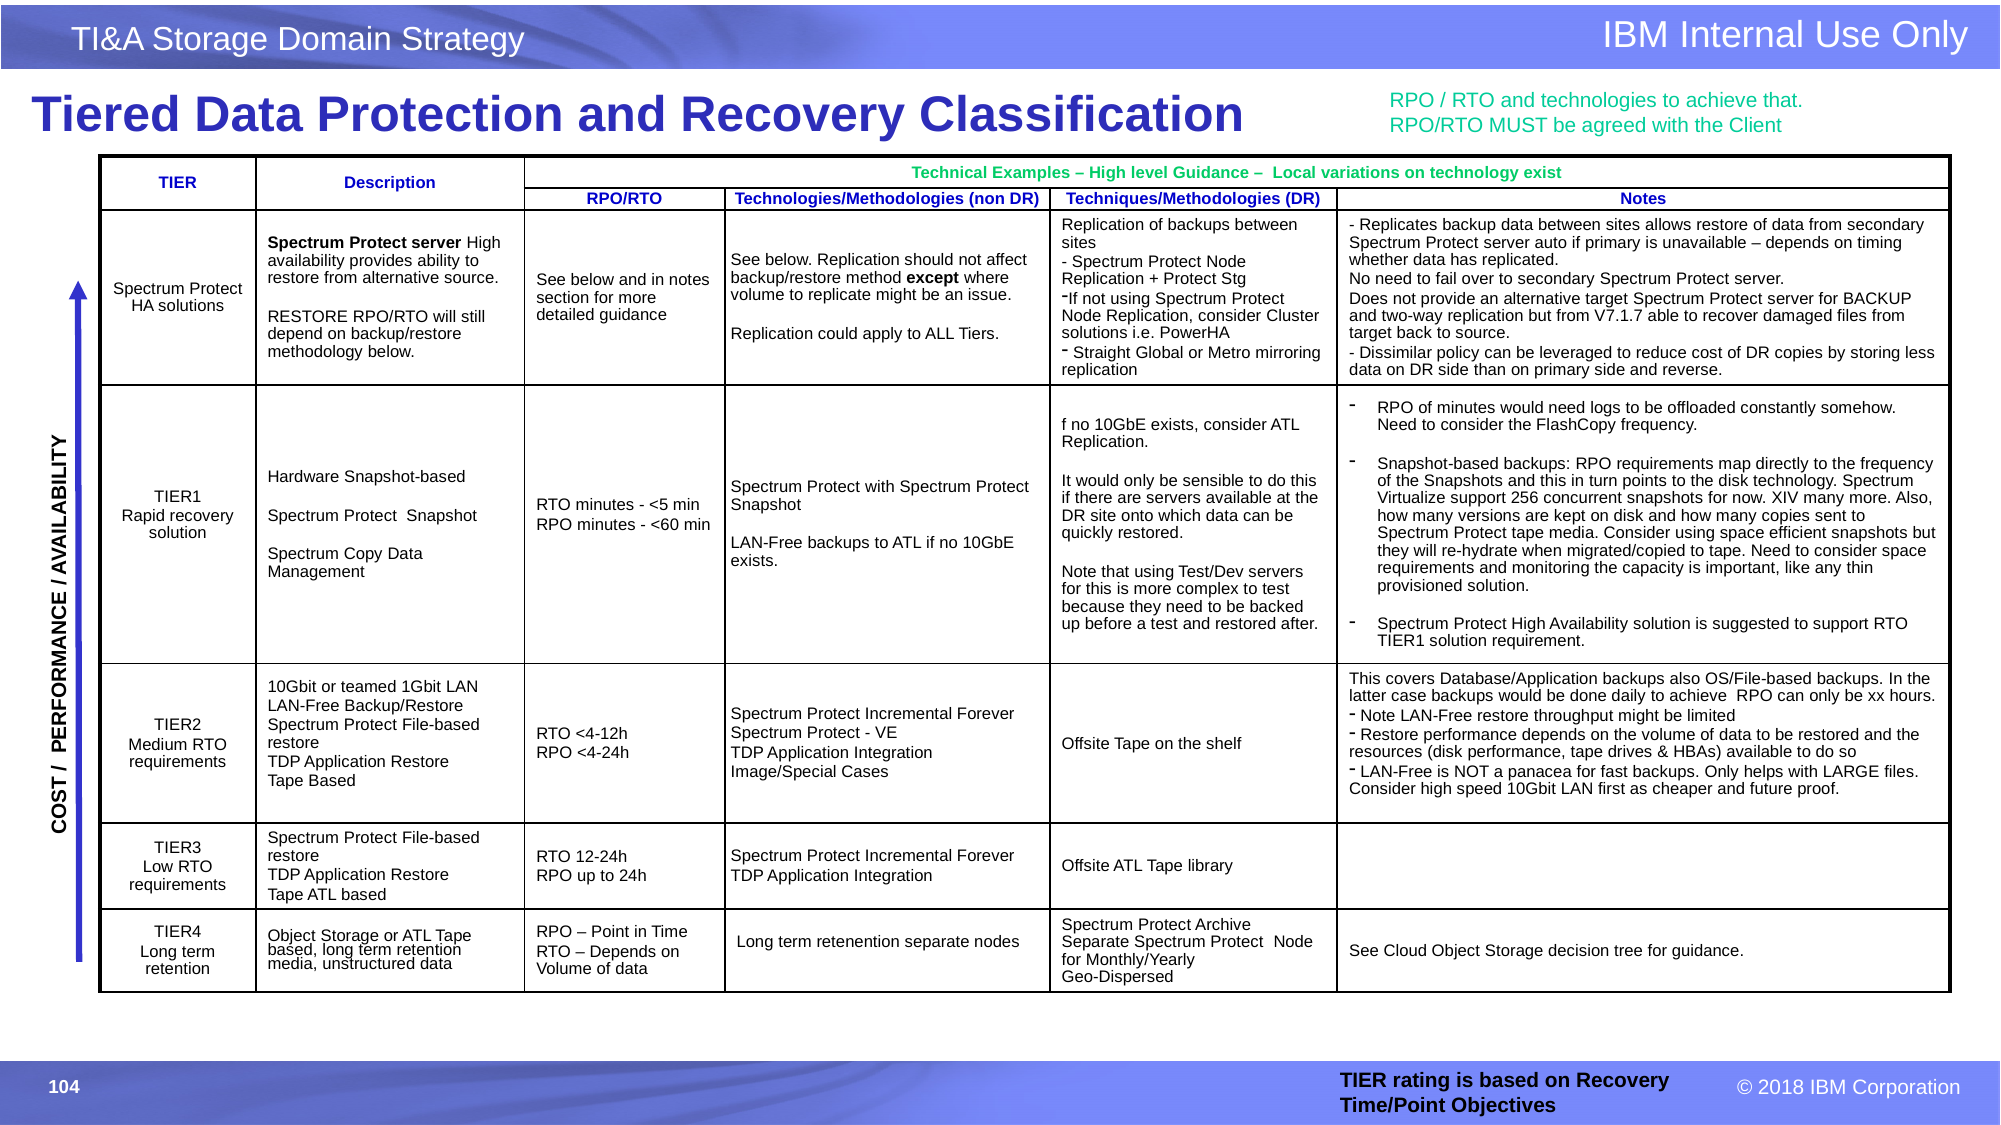

# Tiered Data Protection and Recovery Classification
RPO / RTO and technologies to achieve that. RPO/RTO MUST be agreed with the Client
| TIER | Description | Technical Examples – High level Guidance – Local variations on technology exist |  |  |  |
| --- | --- | --- | --- | --- | --- |
|  |  | RPO/RTO | Technologies/Methodologies (non DR) | Techniques/Methodologies (DR) | Notes |
| Spectrum Protect HA solutions | Spectrum Protect server High availability provides ability to restore from alternative source. RESTORE RPO/RTO will still depend on backup/restore methodology below. | See below and in notes section for more detailed guidance | See below. Replication should not affect backup/restore method except where volume to replicate might be an issue. Replication could apply to ALL Tiers. | Replication of backups between sites - Spectrum Protect Node Replication + Protect Stg If not using Spectrum Protect Node Replication, consider Cluster solutions i.e. PowerHA Straight Global or Metro mirroring replication | - Replicates backup data between sites allows restore of data from secondary Spectrum Protect server auto if primary is unavailable – depends on timing whether data has replicated. No need to fail over to secondary Spectrum Protect server. Does not provide an alternative target Spectrum Protect server for BACKUP and two-way replication but from V7.1.7 able to recover damaged files from target back to source. - Dissimilar policy can be leveraged to reduce cost of DR copies by storing less data on DR side than on primary side and reverse. |
| TIER1 Rapid recovery solution | Hardware Snapshot-based Spectrum Protect Snapshot Spectrum Copy Data Management | RTO minutes - <5 min RPO minutes - <60 min | Spectrum Protect with Spectrum Protect Snapshot LAN-Free backups to ATL if no 10GbE exists. | f no 10GbE exists, consider ATL Replication. It would only be sensible to do this if there are servers available at the DR site onto which data can be quickly restored. Note that using Test/Dev servers for this is more complex to test because they need to be backed up before a test and restored after. | RPO of minutes would need logs to be offloaded constantly somehow. Need to consider the FlashCopy frequency. Snapshot-based backups: RPO requirements map directly to the frequency of the Snapshots and this in turn points to the disk technology. Spectrum Virtualize support 256 concurrent snapshots for now. XIV many more. Also, how many versions are kept on disk and how many copies sent to Spectrum Protect tape media. Consider using space efficient snapshots but they will re-hydrate when migrated/copied to tape. Need to consider space requirements and monitoring the capacity is important, like any thin provisioned solution. Spectrum Protect High Availability solution is suggested to support RTO TIER1 solution requirement. |
| TIER2 Medium RTO requirements | 10Gbit or teamed 1Gbit LAN LAN-Free Backup/Restore Spectrum Protect File-based restore TDP Application Restore Tape Based | RTO <4-12h RPO <4-24h | Spectrum Protect Incremental Forever Spectrum Protect - VE TDP Application Integration Image/Special Cases | Offsite Tape on the shelf | This covers Database/Application backups also OS/File-based backups. In the latter case backups would be done daily to achieve RPO can only be xx hours. Note LAN-Free restore throughput might be limited Restore performance depends on the volume of data to be restored and the resources (disk performance, tape drives & HBAs) available to do so LAN-Free is NOT a panacea for fast backups. Only helps with LARGE files. Consider high speed 10Gbit LAN first as cheaper and future proof. |
| TIER3 Low RTO requirements | Spectrum Protect File-based restore TDP Application Restore Tape ATL based | RTO 12-24h RPO up to 24h | Spectrum Protect Incremental Forever TDP Application Integration | Offsite ATL Tape library |  |
| TIER4 Long term retention | Object Storage or ATL Tape based, long term retention media, unstructured data | RPO – Point in Time RTO – Depends on Volume of data | Long term retenention separate nodes | Spectrum Protect Archive Separate Spectrum Protect Node for Monthly/Yearly Geo-Dispersed | See Cloud Object Storage decision tree for guidance. |

COST /  PERFORMANCE / AVAILABILITY
TIER rating is based on Recovery Time/Point Objectives